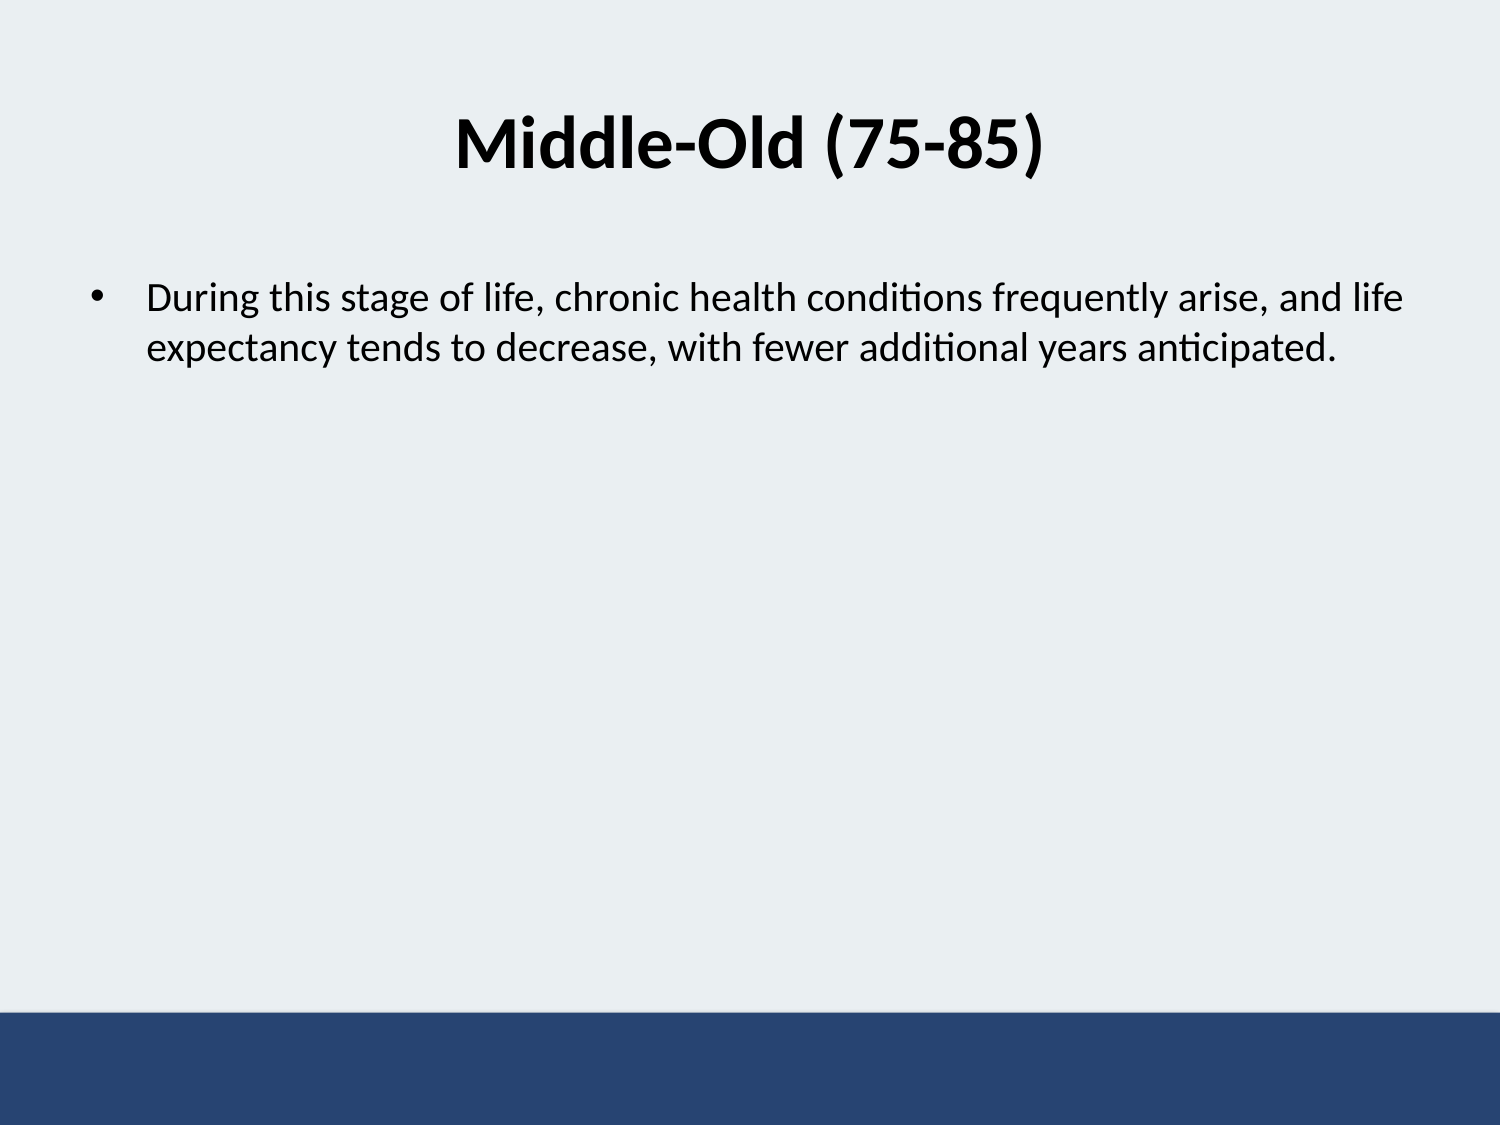

# Middle-Old (75-85)
During this stage of life, chronic health conditions frequently arise, and life expectancy tends to decrease, with fewer additional years anticipated.